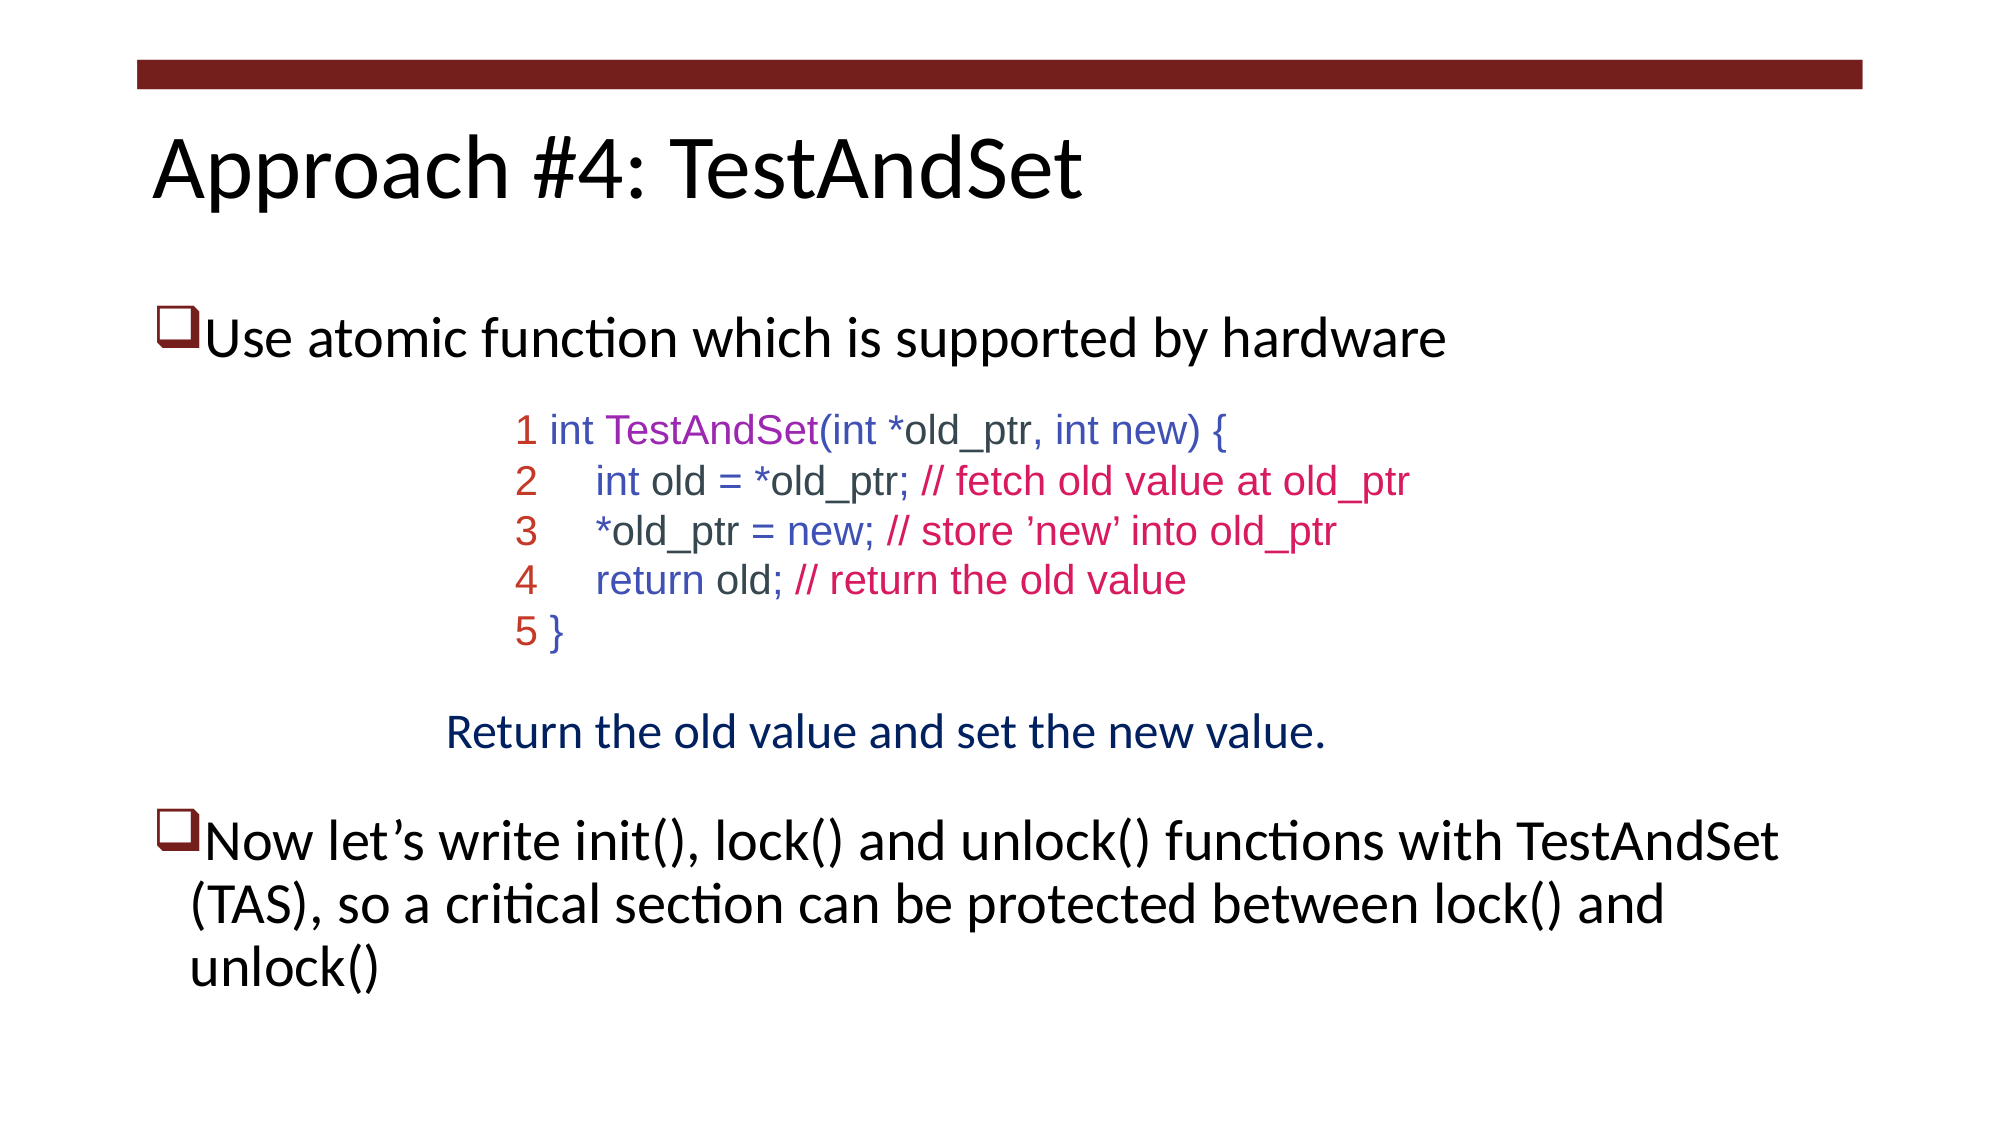

# Approach #4: TestAndSet
Use atomic function which is supported by hardware

Now let’s write init(), lock() and unlock() functions with TestAndSet (TAS), so a critical section can be protected between lock() and unlock()
1 int TestAndSet(int *old_ptr, int new) {
2     int old = *old_ptr; // fetch old value at old_ptr
3     *old_ptr = new; // store ’new’ into old_ptr
4     return old; // return the old value
5 }

Return the old value and set the new value.